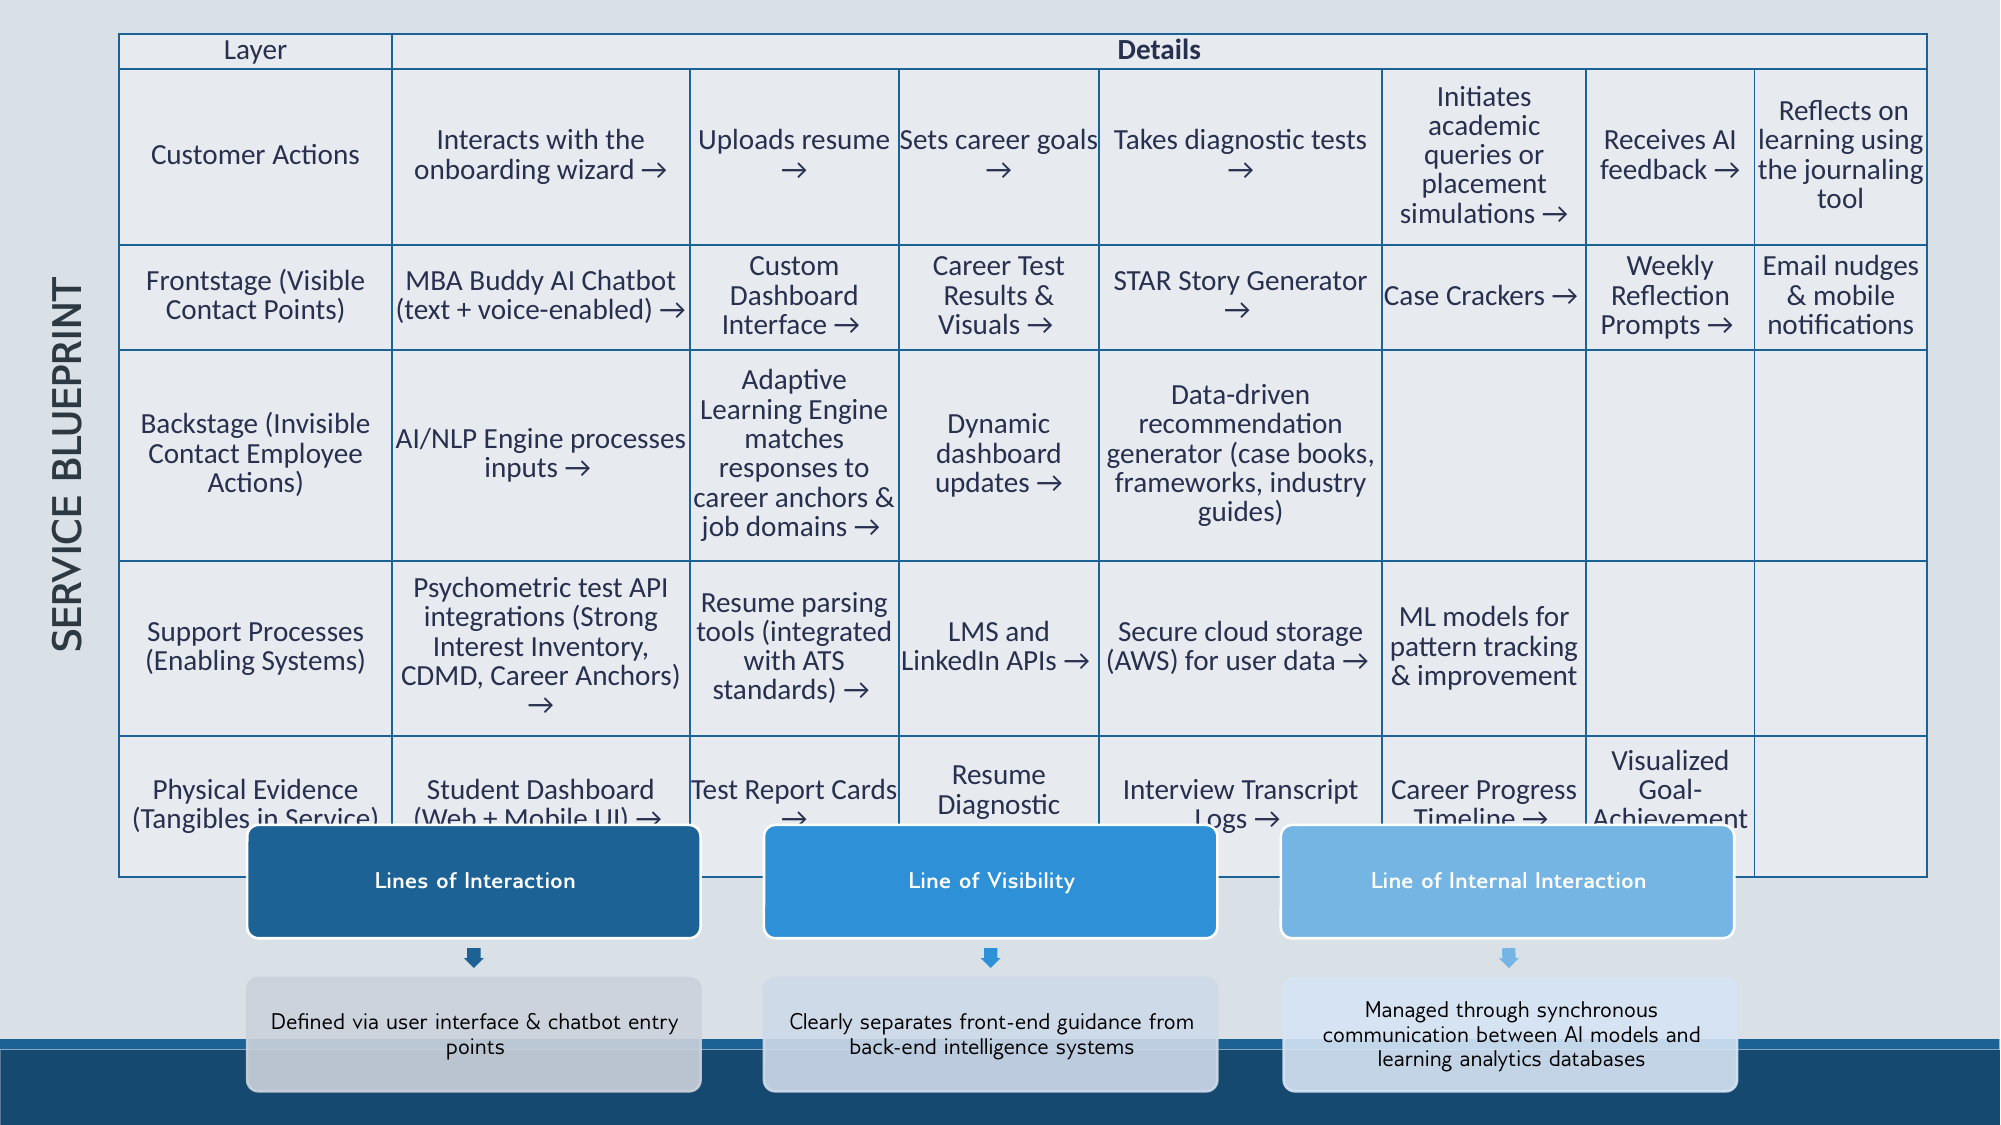

| Layer | Details |  |  |  |  |  |  |
| --- | --- | --- | --- | --- | --- | --- | --- |
| Customer Actions | Interacts with the onboarding wizard → | Uploads resume → | Sets career goals → | Takes diagnostic tests → | Initiates academic queries or placement simulations → | Receives AI feedback → | Reflects on learning using the journaling tool |
| Frontstage (Visible Contact Points) | MBA Buddy AI Chatbot (text + voice-enabled) → | Custom Dashboard Interface → | Career Test Results & Visuals → | STAR Story Generator → | Case Crackers → | Weekly Reflection Prompts → | Email nudges & mobile notifications |
| Backstage (Invisible Contact Employee Actions) | AI/NLP Engine processes inputs → | Adaptive Learning Engine matches responses to career anchors & job domains → | Dynamic dashboard updates → | Data-driven recommendation generator (case books, frameworks, industry guides) |  |  |  |
| Support Processes (Enabling Systems) | Psychometric test API integrations (Strong Interest Inventory, CDMD, Career Anchors) → | Resume parsing tools (integrated with ATS standards) → | LMS and LinkedIn APIs → | Secure cloud storage (AWS) for user data → | ML models for pattern tracking & improvement |  |  |
| Physical Evidence (Tangibles in Service) | Student Dashboard (Web + Mobile UI) → | Test Report Cards → | Resume Diagnostic Summary → | Interview Transcript Logs → | Career Progress Timeline → | Visualized Goal-Achievement Heatmaps |  |

SERVICE BLUEPRINT
Lines of Interaction
Defined via user interface & chatbot entry points
Line of Visibility
Clearly separates front-end guidance from back-end intelligence systems
Line of Internal Interaction
Managed through synchronous communication between AI models and learning analytics databases